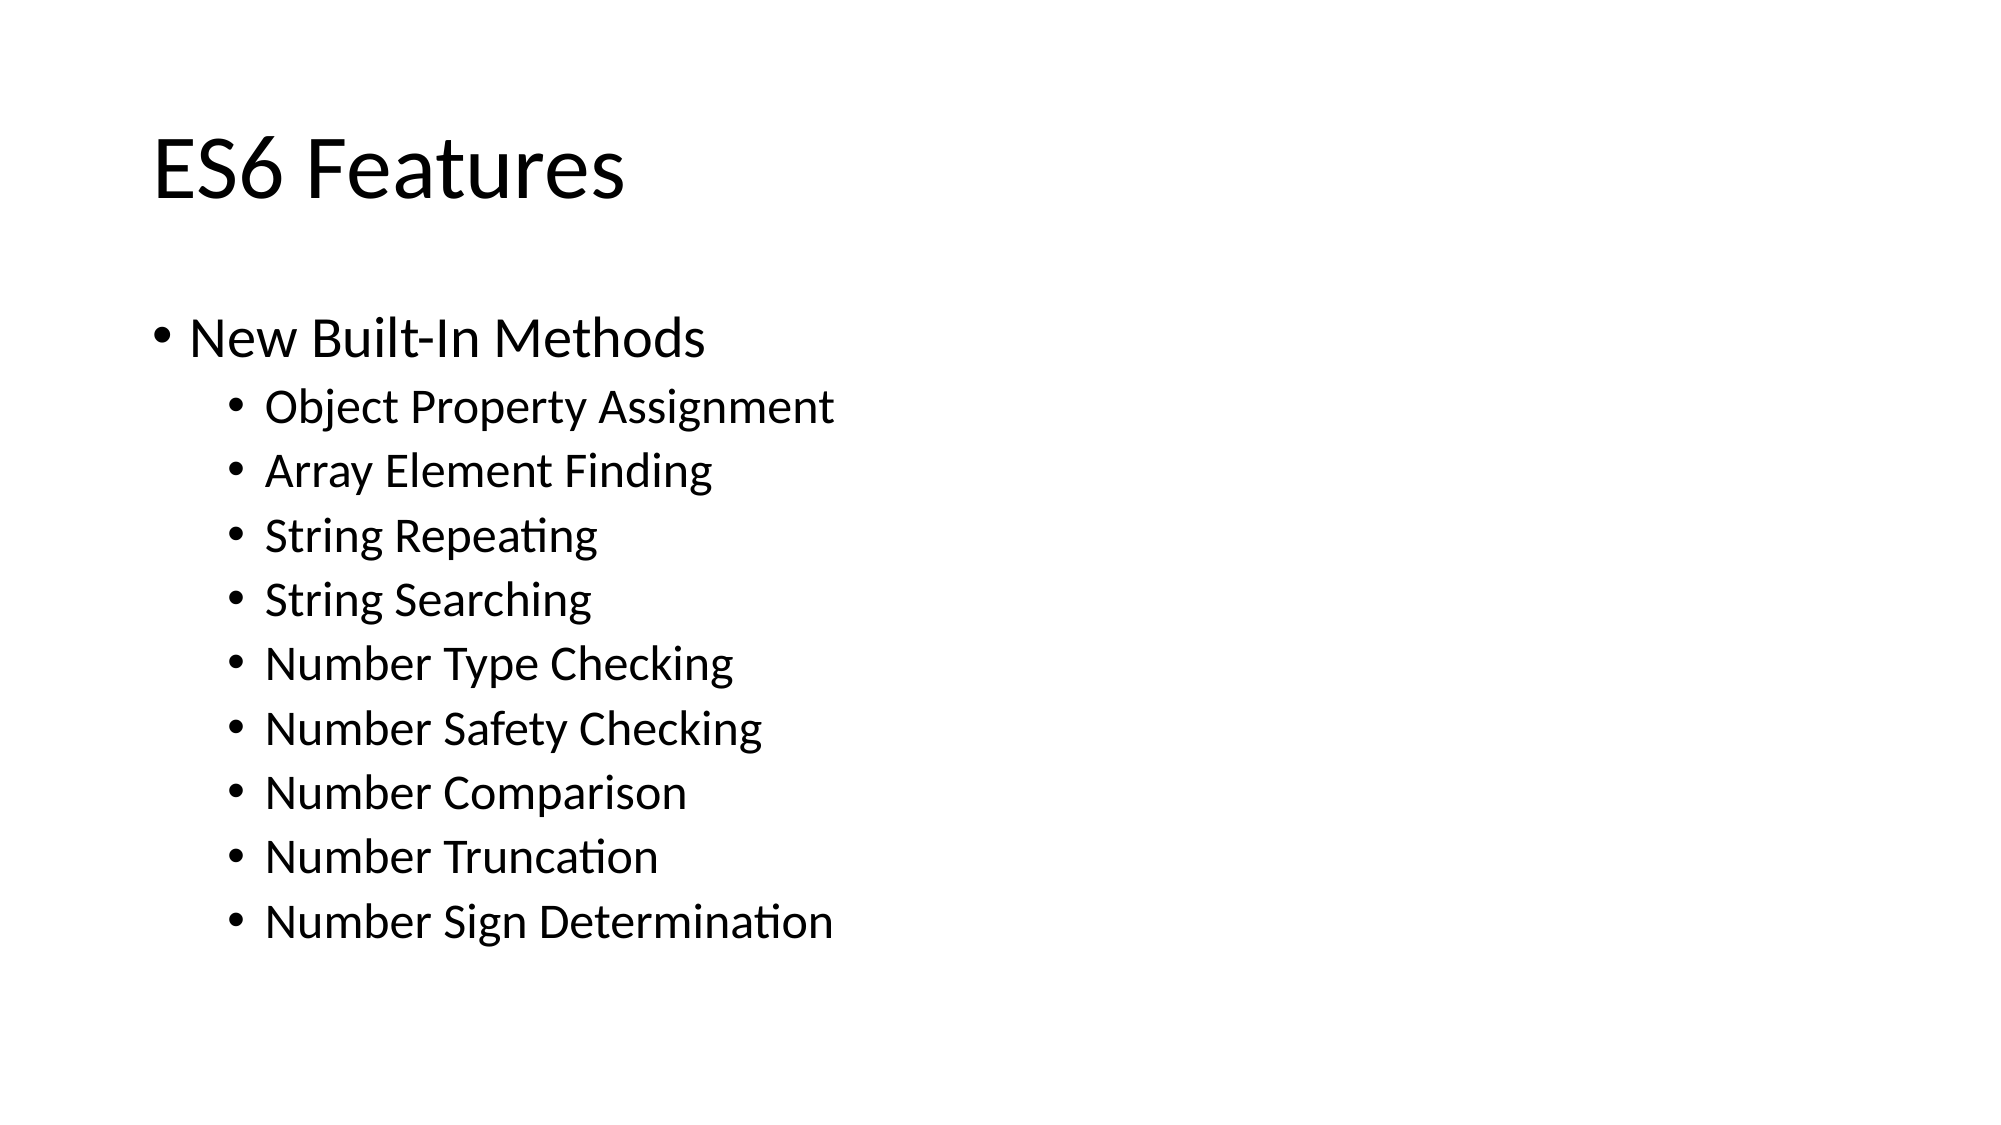

# ES6 Features
New Built-In Methods
Object Property Assignment
Array Element Finding
String Repeating
String Searching
Number Type Checking
Number Safety Checking
Number Comparison
Number Truncation
Number Sign Determination